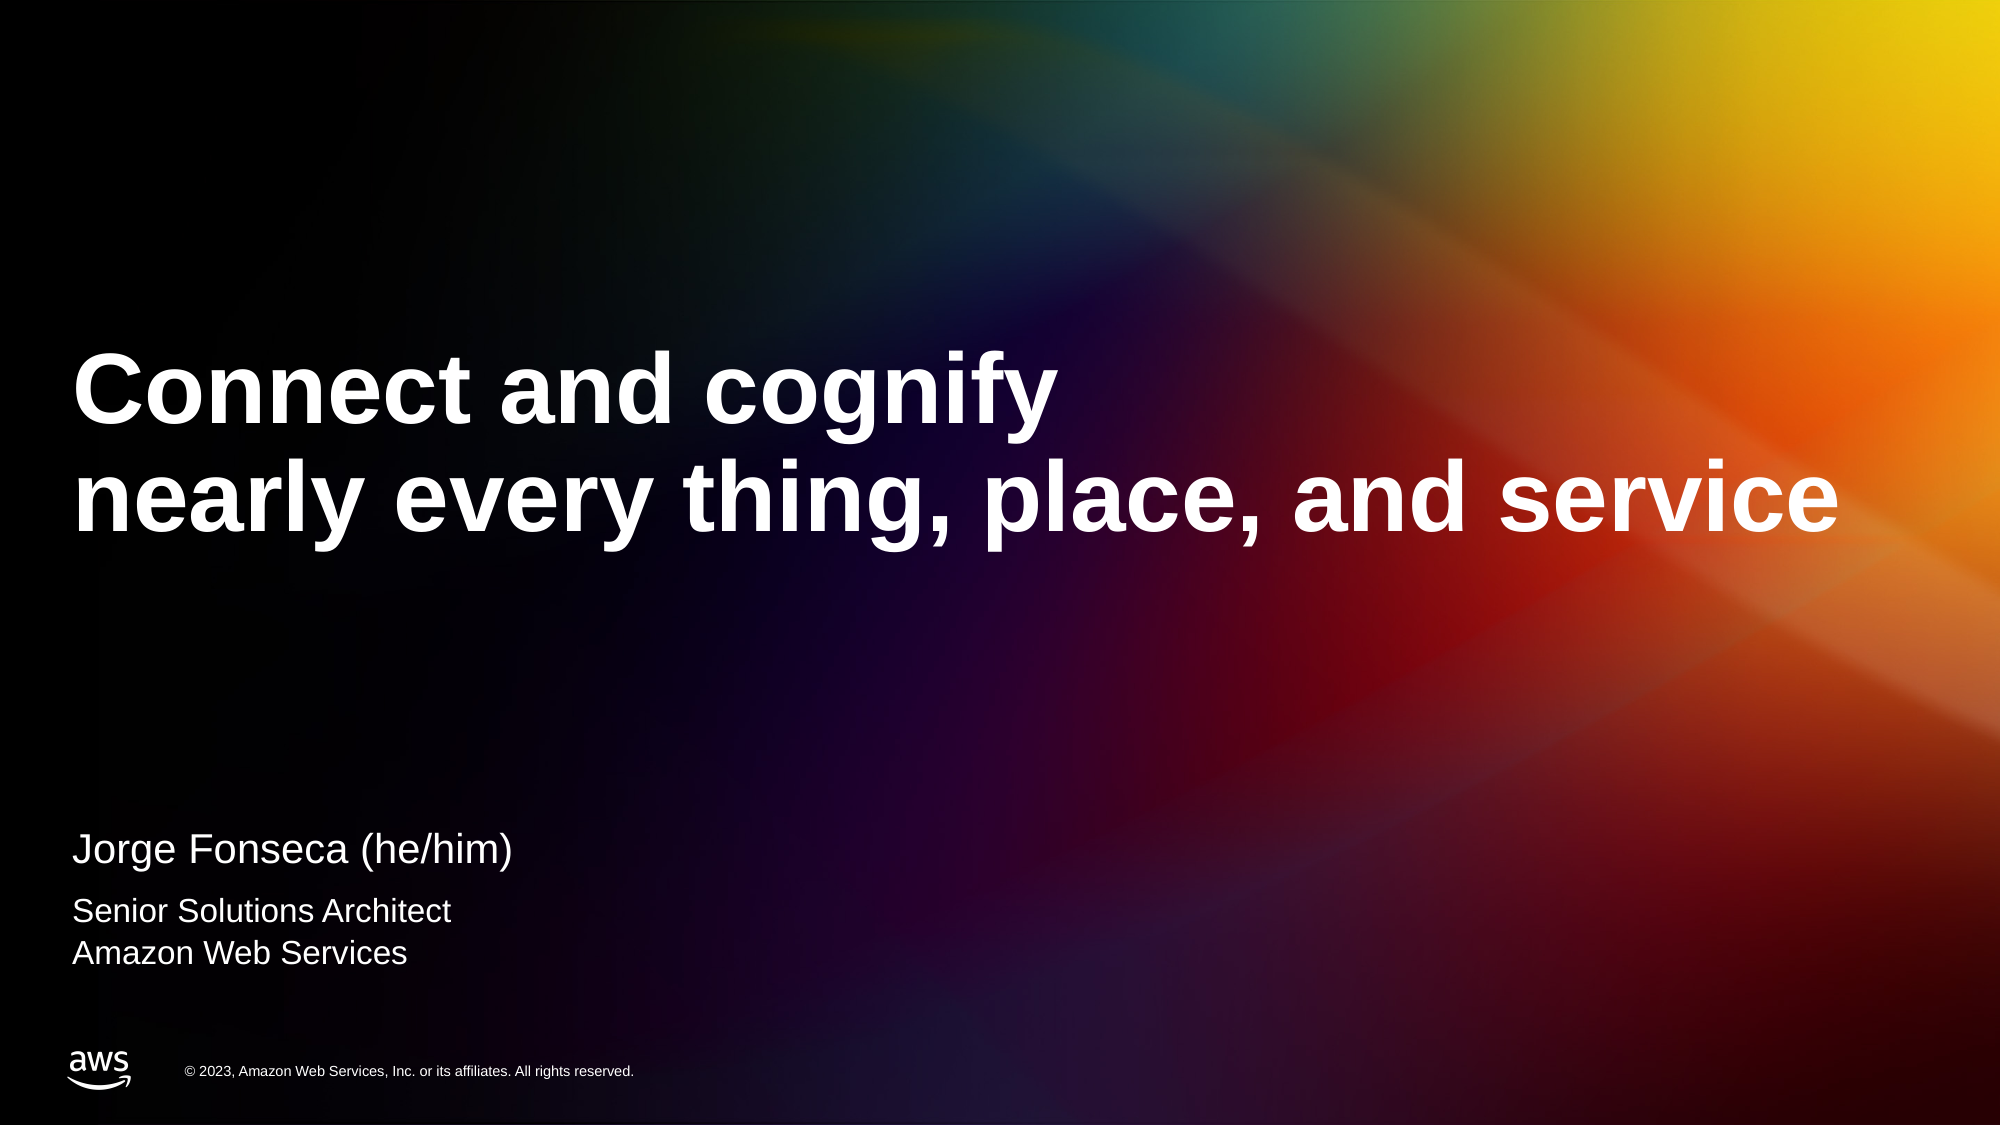

# Connect and cognify nearly every thing, place, and service
Jorge Fonseca (he/him)
Senior Solutions Architect
Amazon Web Services